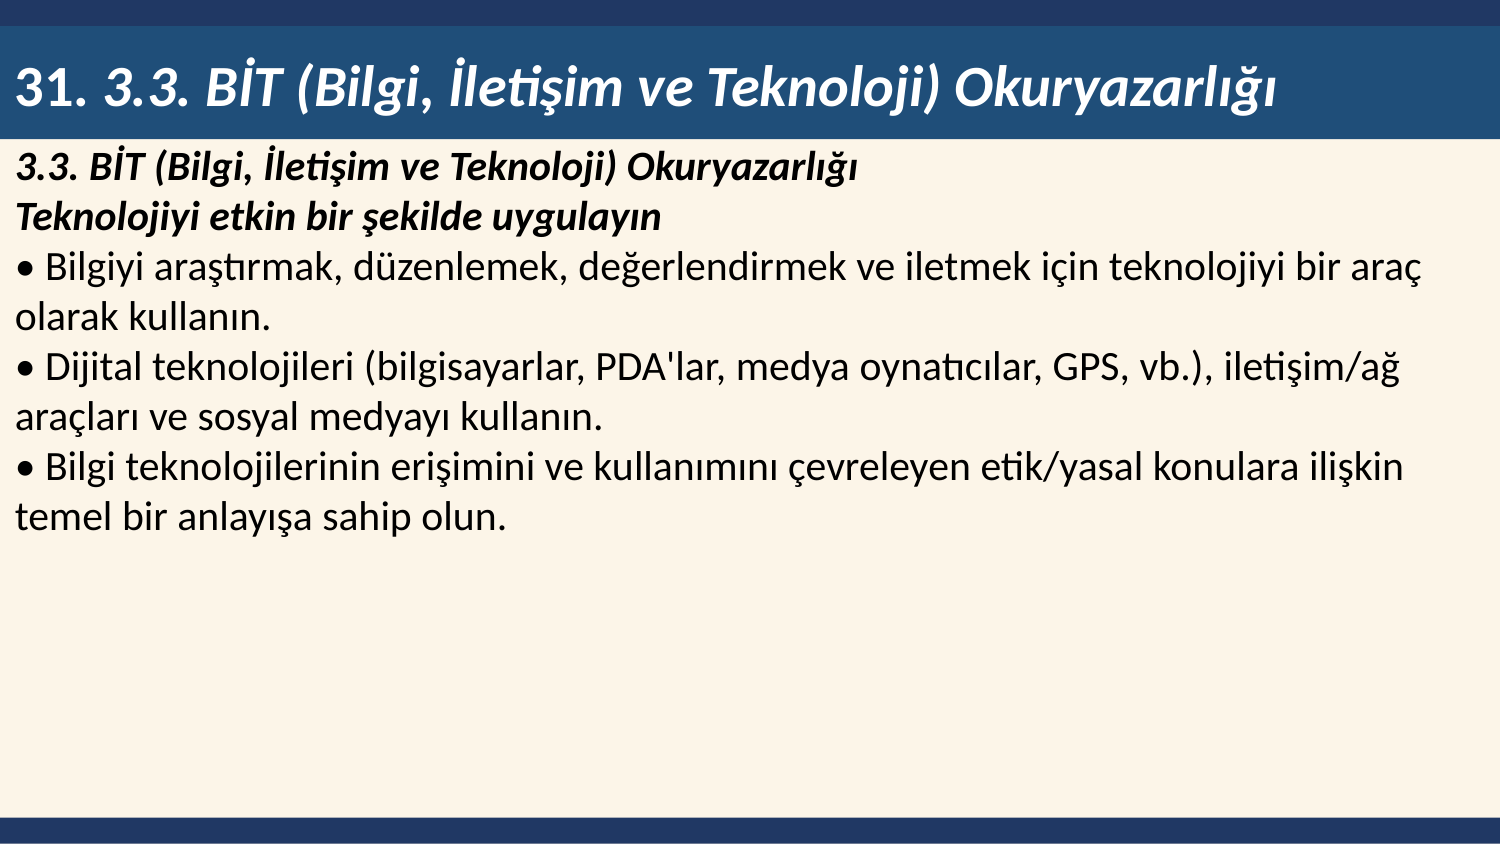

31. 3.3. BİT (Bilgi, İletişim ve Teknoloji) Okuryazarlığı
3.3. BİT (Bilgi, İletişim ve Teknoloji) Okuryazarlığı
Teknolojiyi etkin bir şekilde uygulayın
• Bilgiyi araştırmak, düzenlemek, değerlendirmek ve iletmek için teknolojiyi bir araç olarak kullanın.
• Dijital teknolojileri (bilgisayarlar, PDA'lar, medya oynatıcılar, GPS, vb.), iletişim/ağ araçları ve sosyal medyayı kullanın.
• Bilgi teknolojilerinin erişimini ve kullanımını çevreleyen etik/yasal konulara ilişkin temel bir anlayışa sahip olun.